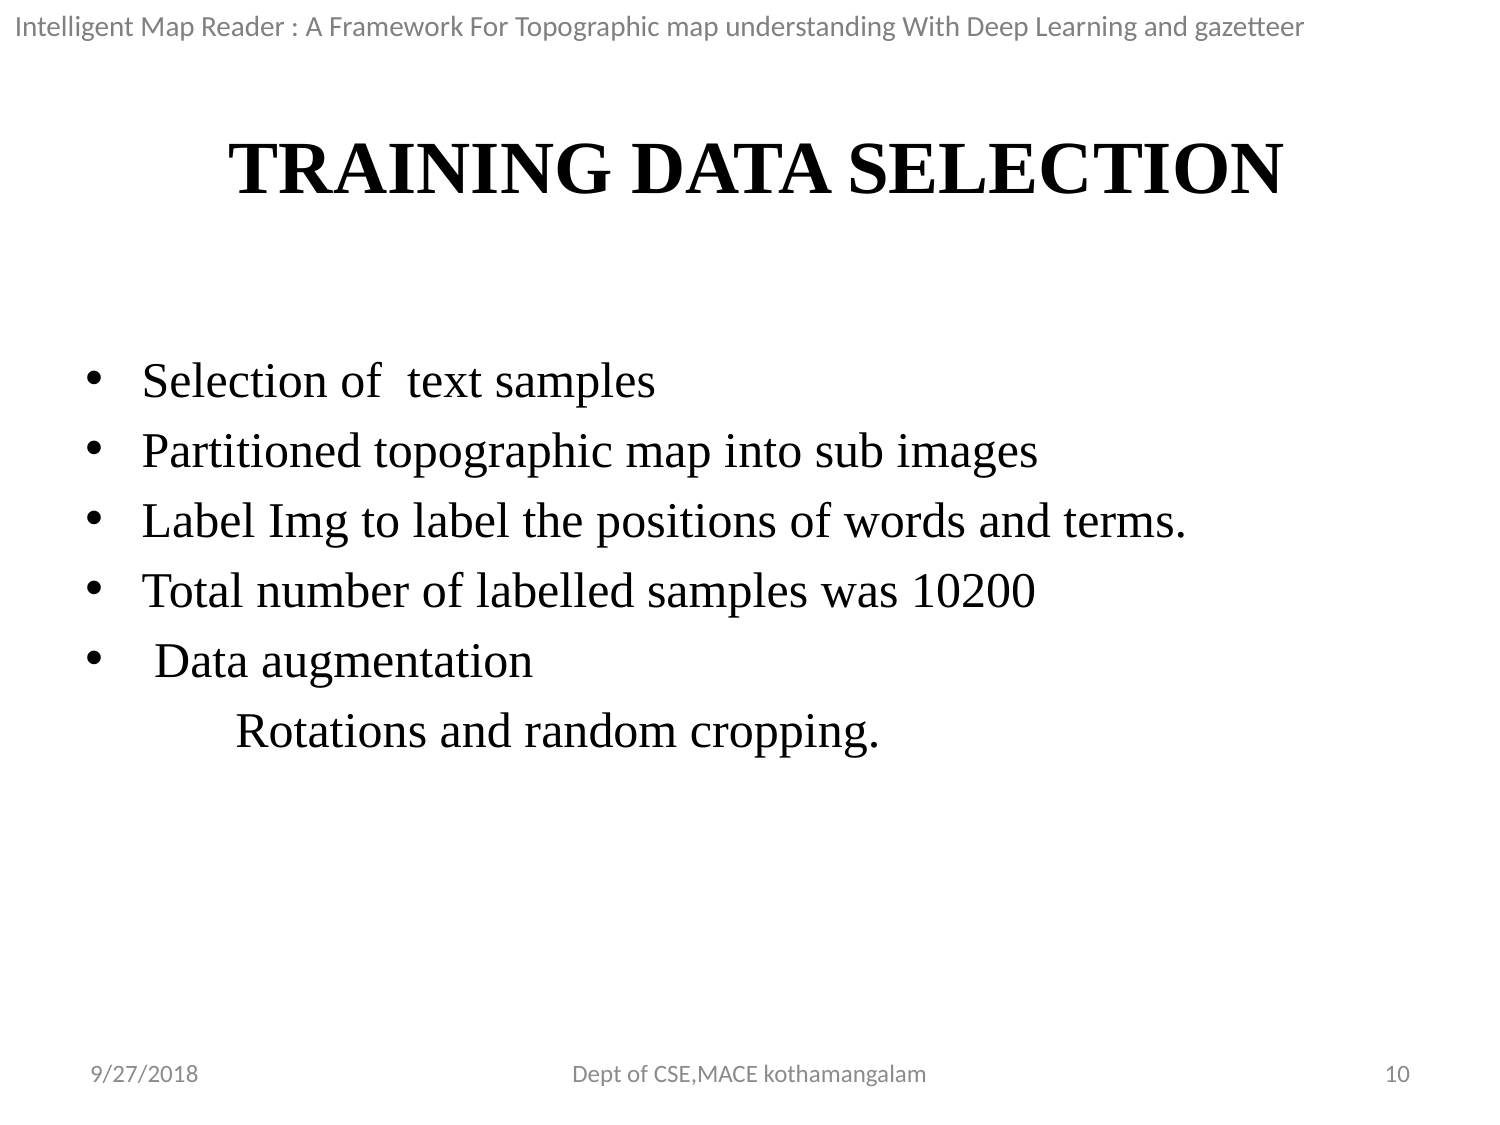

Intelligent Map Reader : A Framework For Topographic map understanding With Deep Learning and gazetteer

# TRAINING DATA SELECTION
Selection of  text samples
Partitioned topographic map into sub images
Label Img to label the positions of words and terms.
Total number of labelled samples was 10200
 Data augmentation
Rotations and random cropping.

9/27/2018
Dept of CSE,MACE kothamangalam
10